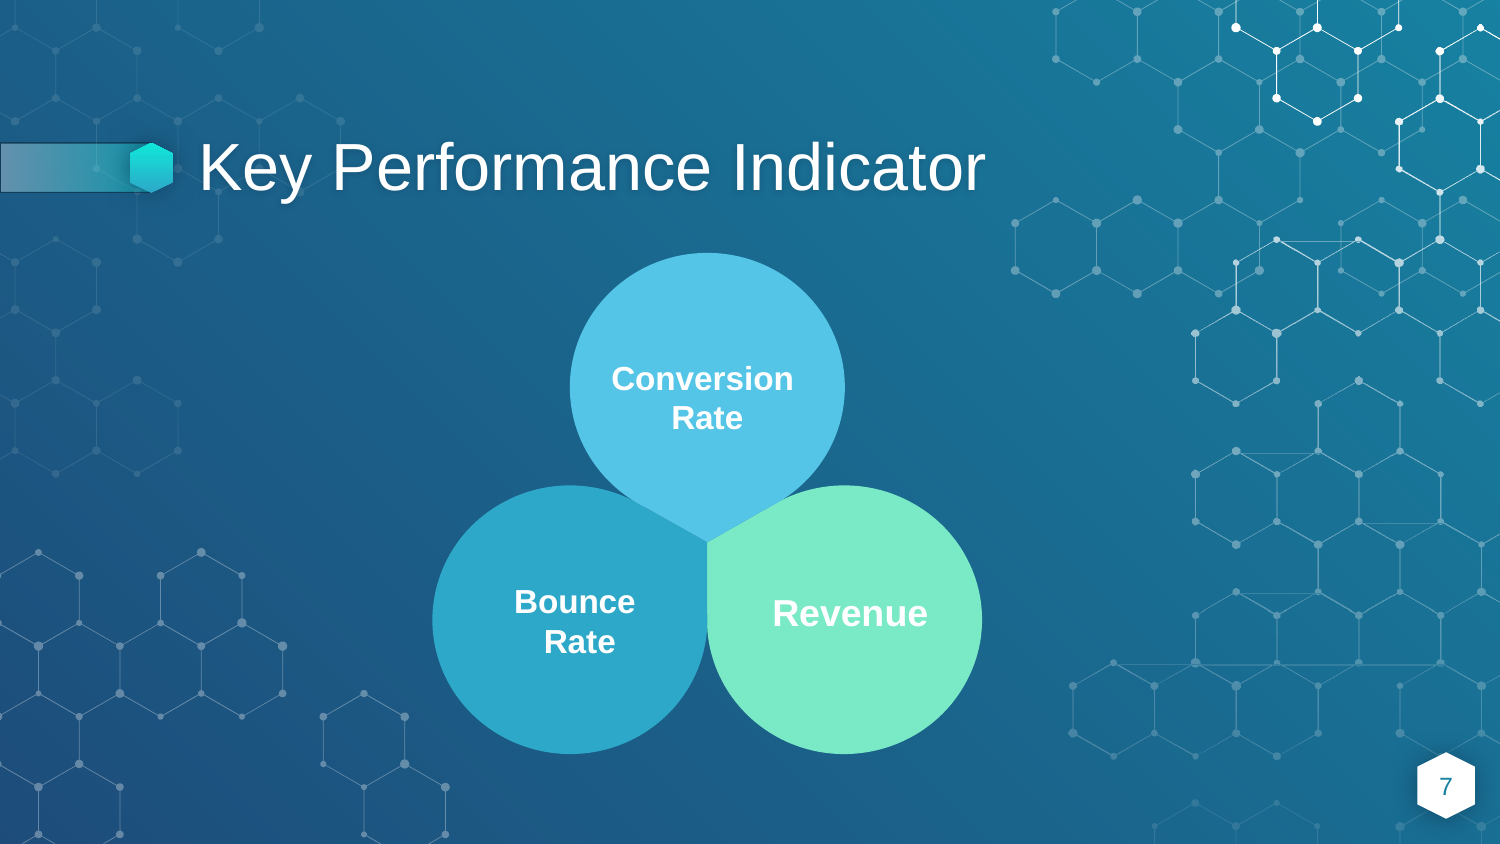

# Key Performance Indicator

Conversion
Rate

Bounce
 Rate

Revenue
7